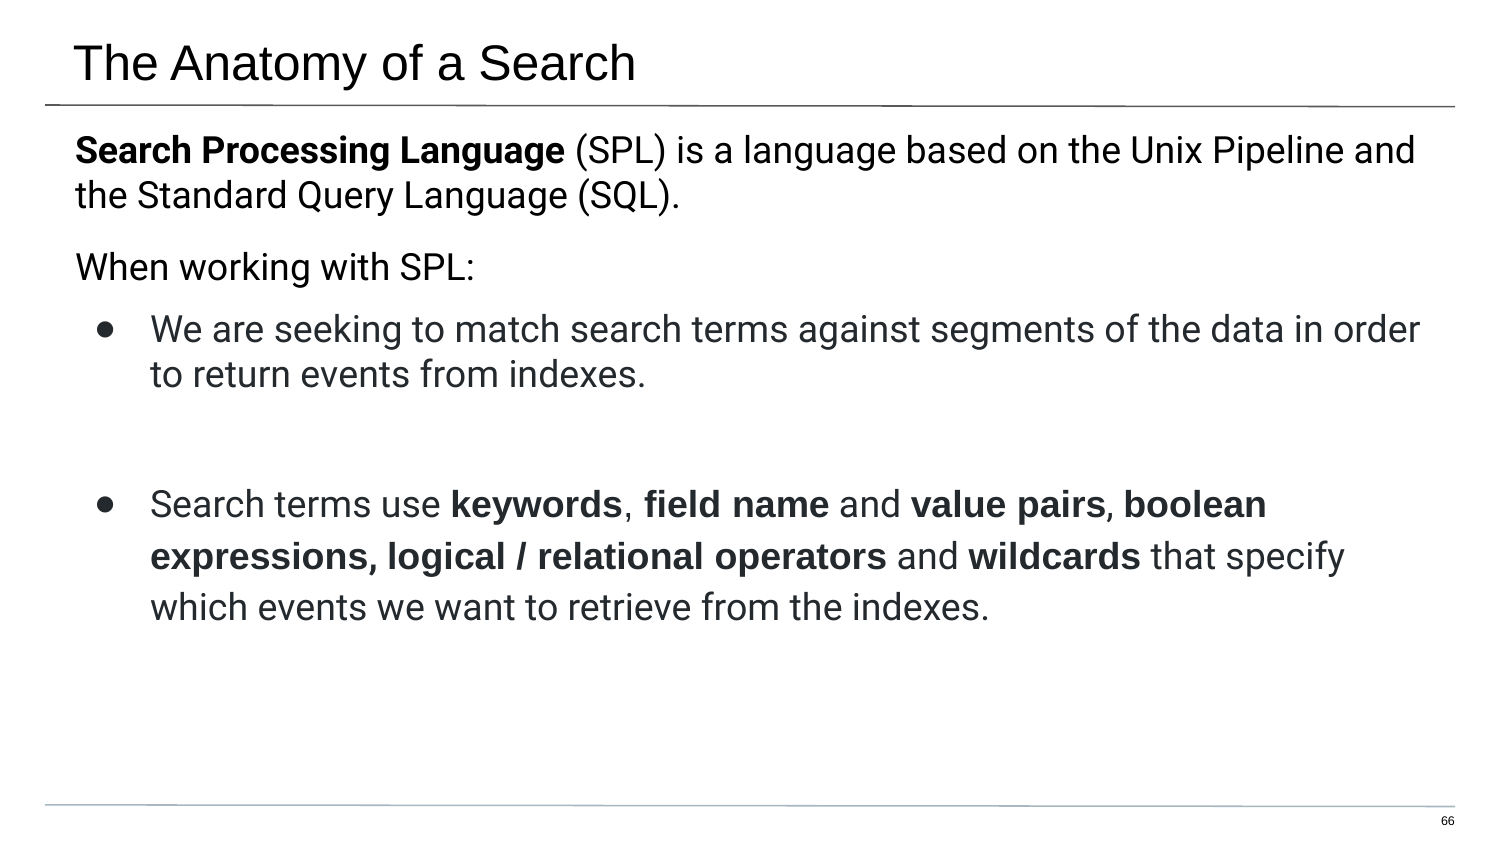

# The Anatomy of a Search
Search Processing Language (SPL) is a language based on the Unix Pipeline and the Standard Query Language (SQL).
When working with SPL:
We are seeking to match search terms against segments of the data in order to return events from indexes.

Search terms use keywords, field name and value pairs, boolean expressions, logical / relational operators and wildcards that specify which events we want to retrieve from the indexes.

66